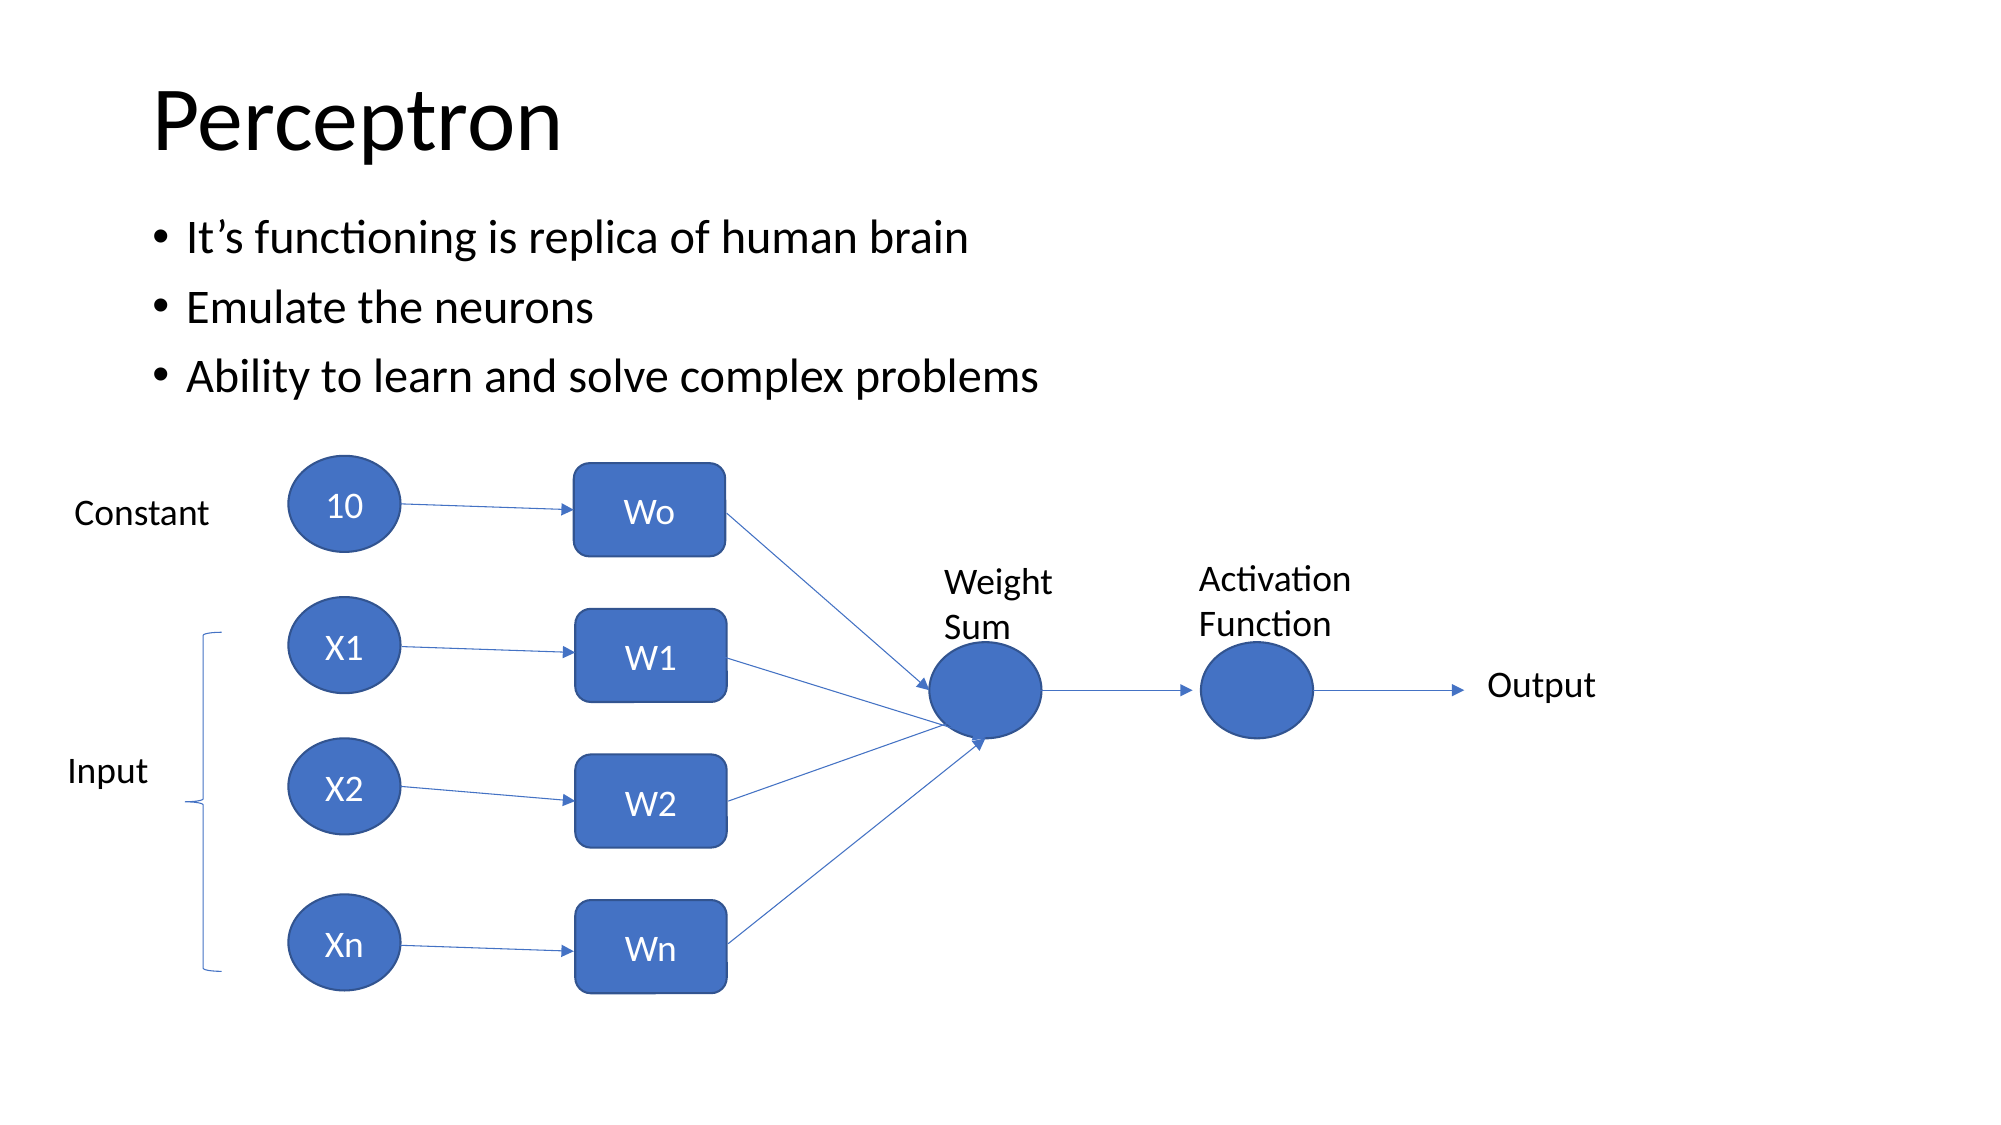

# Perceptron
It’s functioning is replica of human brain
Emulate the neurons
Ability to learn and solve complex problems
10
Wo
Constant
Activation Function
Weight Sum
X1
W1

Output
X2
Input
W2
Xn
Wn